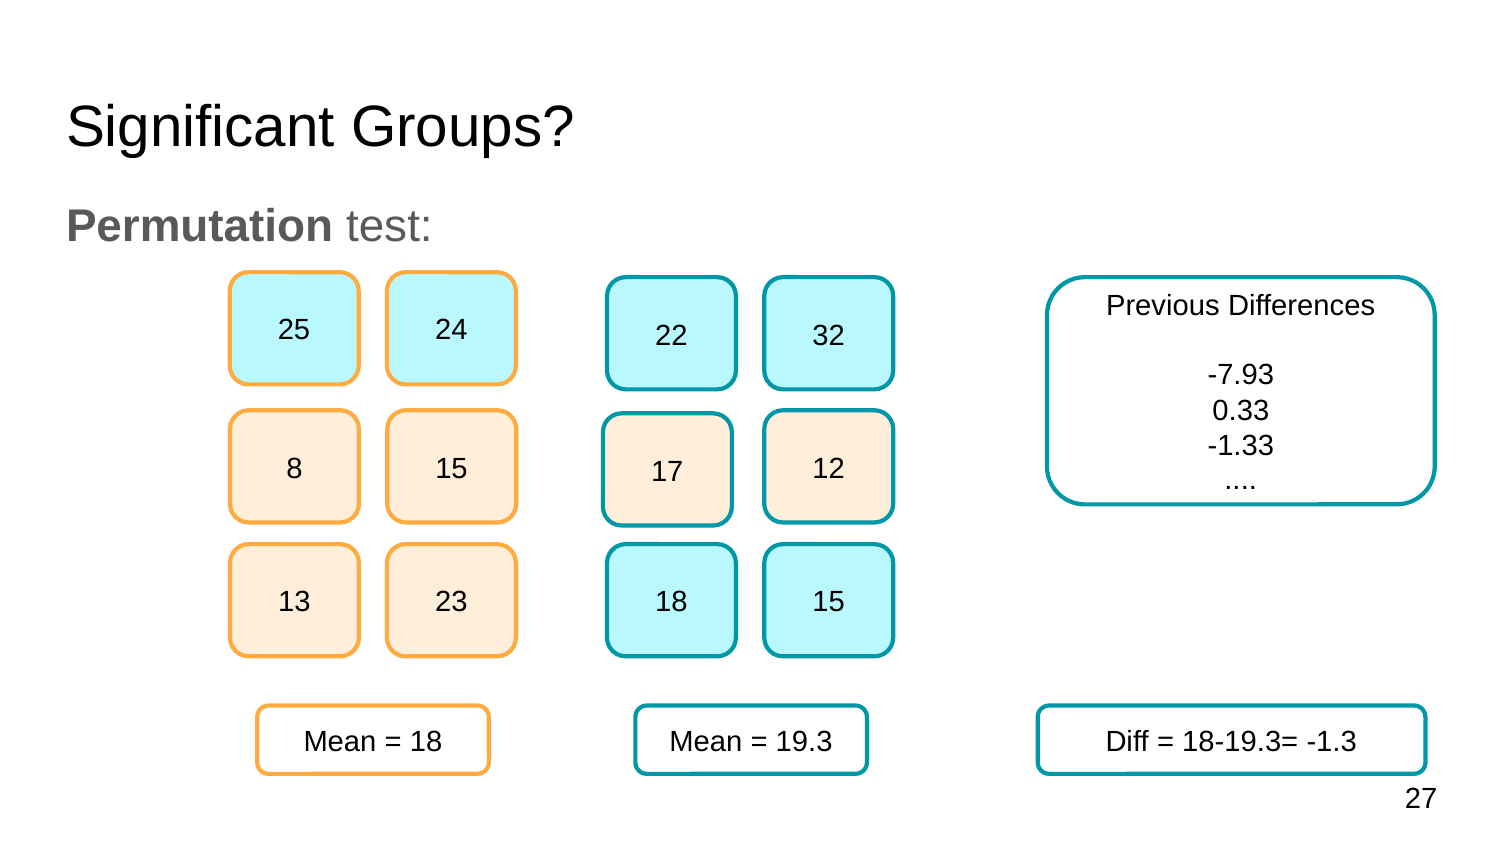

# Significant Groups?
Permutation test:
25
24
Previous Differences

-7.93
0.33
-1.33
....
22
32
8
15
12
17
13
23
18
15
Mean = 18
Mean = 19.3
Diff = 18-19.3= -1.3
27